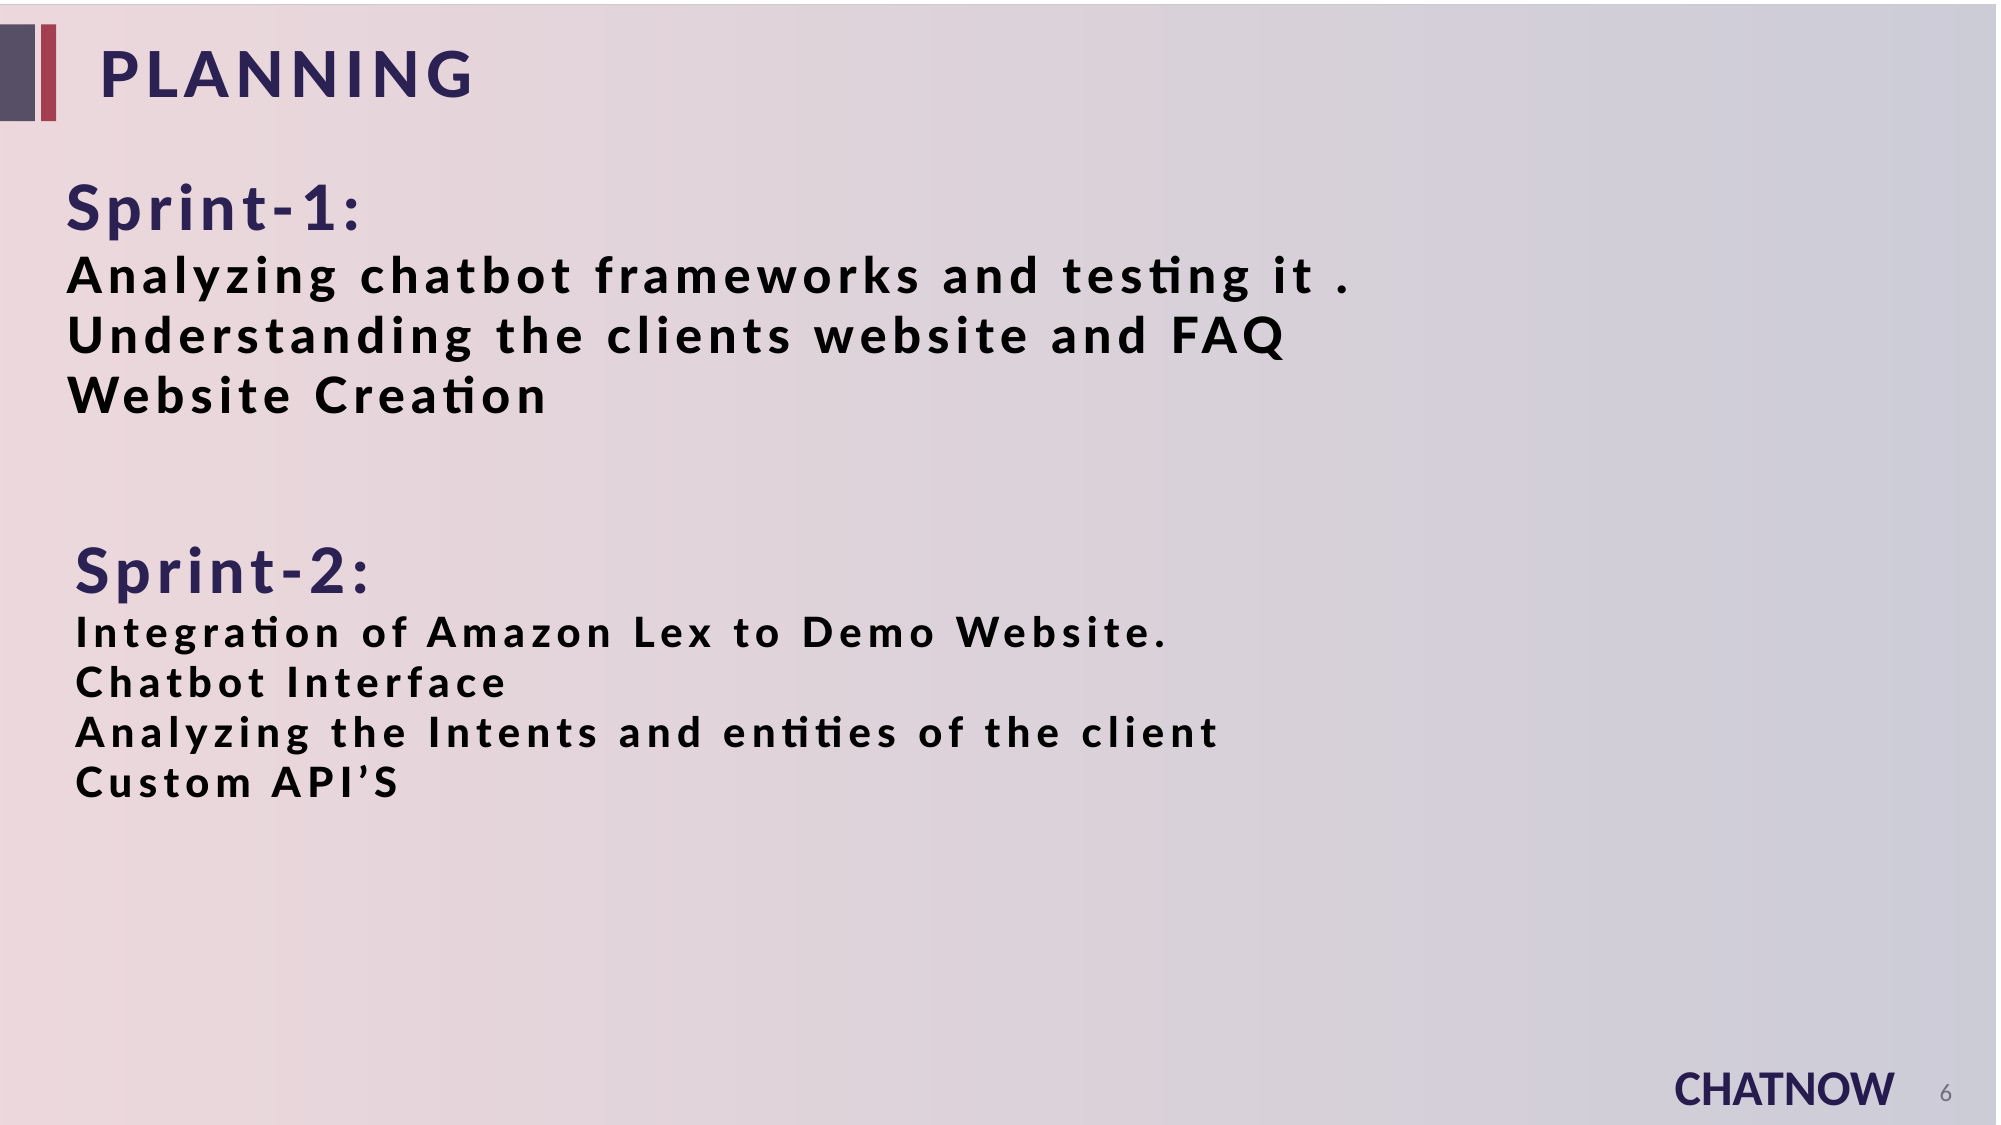

Sprint-2:
    Integration of Amazon Lex to Demo Website.
    Chatbot Interface
    Analyzing the Intents and entities of the client
    Custom API’S
# PLANNING
Sprint-1:
Analyzing chatbot frameworks and testing it .
Understanding the clients website and FAQ
Website Creation
6